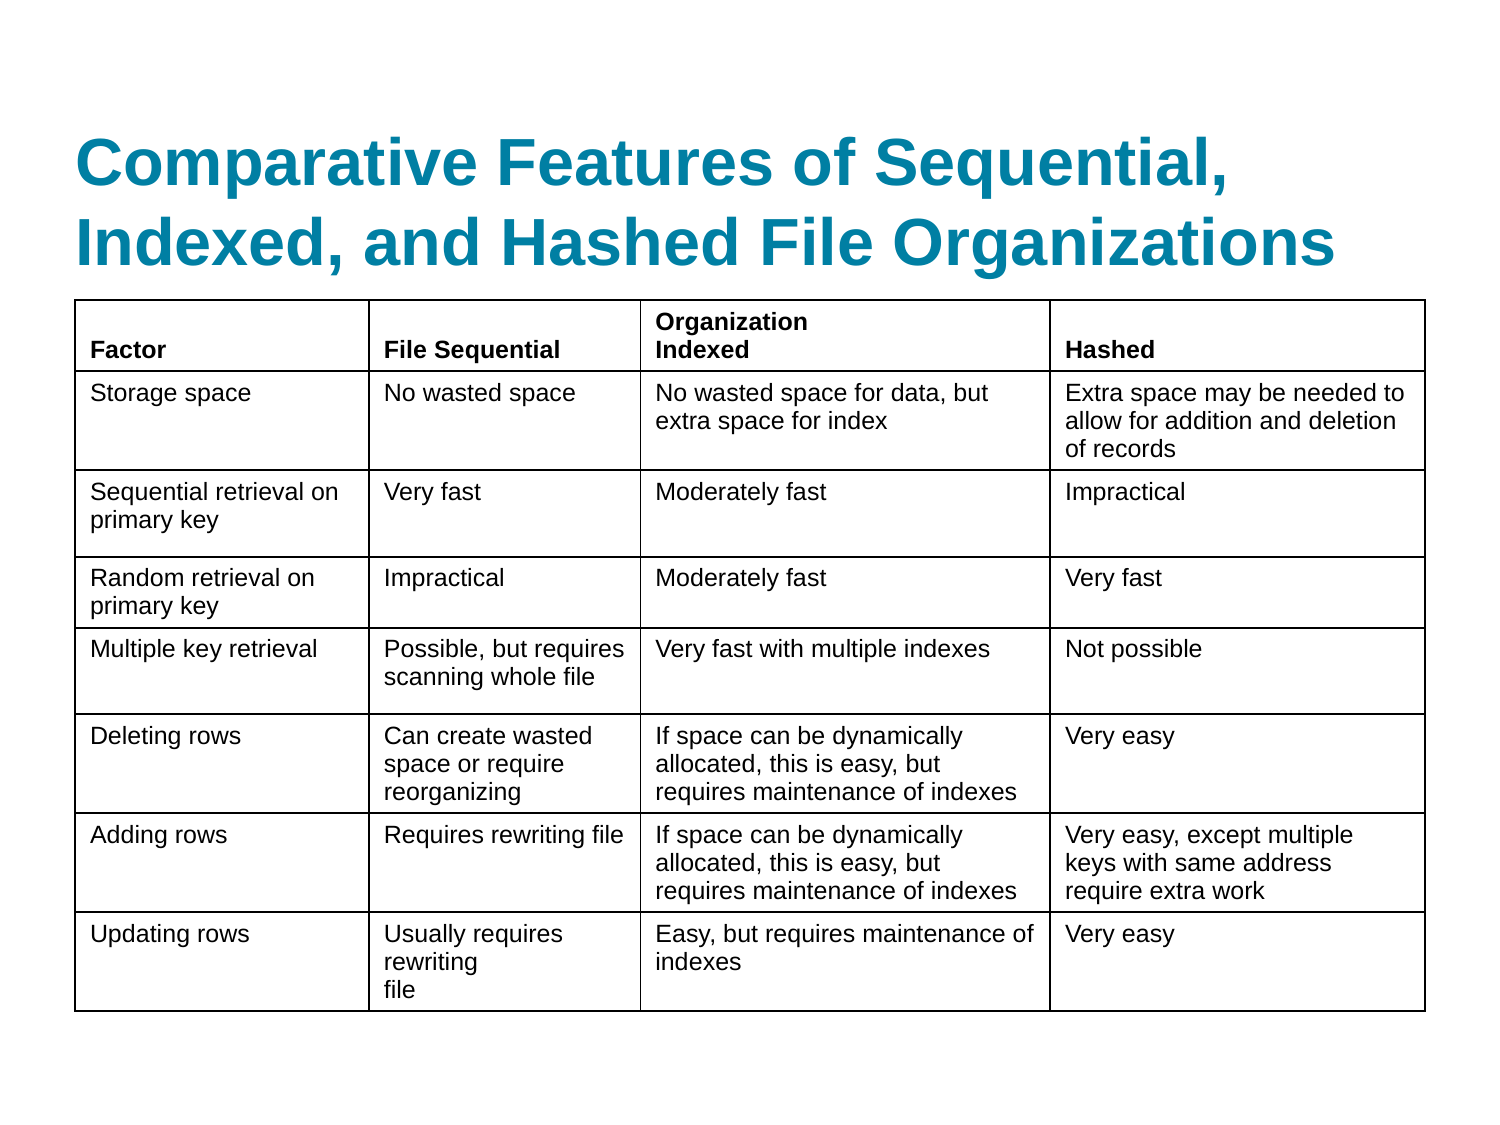

# Comparative Features of Sequential, Indexed, and Hashed File Organizations
| Factor | File Sequential | Organization Indexed | Hashed |
| --- | --- | --- | --- |
| Storage space | No wasted space | No wasted space for data, but extra space for index | Extra space may be needed to allow for addition and deletion of records |
| Sequential retrieval on primary key | Very fast | Moderately fast | Impractical |
| Random retrieval on primary key | Impractical | Moderately fast | Very fast |
| Multiple key retrieval | Possible, but requires scanning whole file | Very fast with multiple indexes | Not possible |
| Deleting rows | Can create wasted space or require reorganizing | If space can be dynamically allocated, this is easy, but requires maintenance of indexes | Very easy |
| Adding rows | Requires rewriting file | If space can be dynamically allocated, this is easy, but requires maintenance of indexes | Very easy, except multiple keys with same address require extra work |
| Updating rows | Usually requires rewriting file | Easy, but requires maintenance of indexes | Very easy |